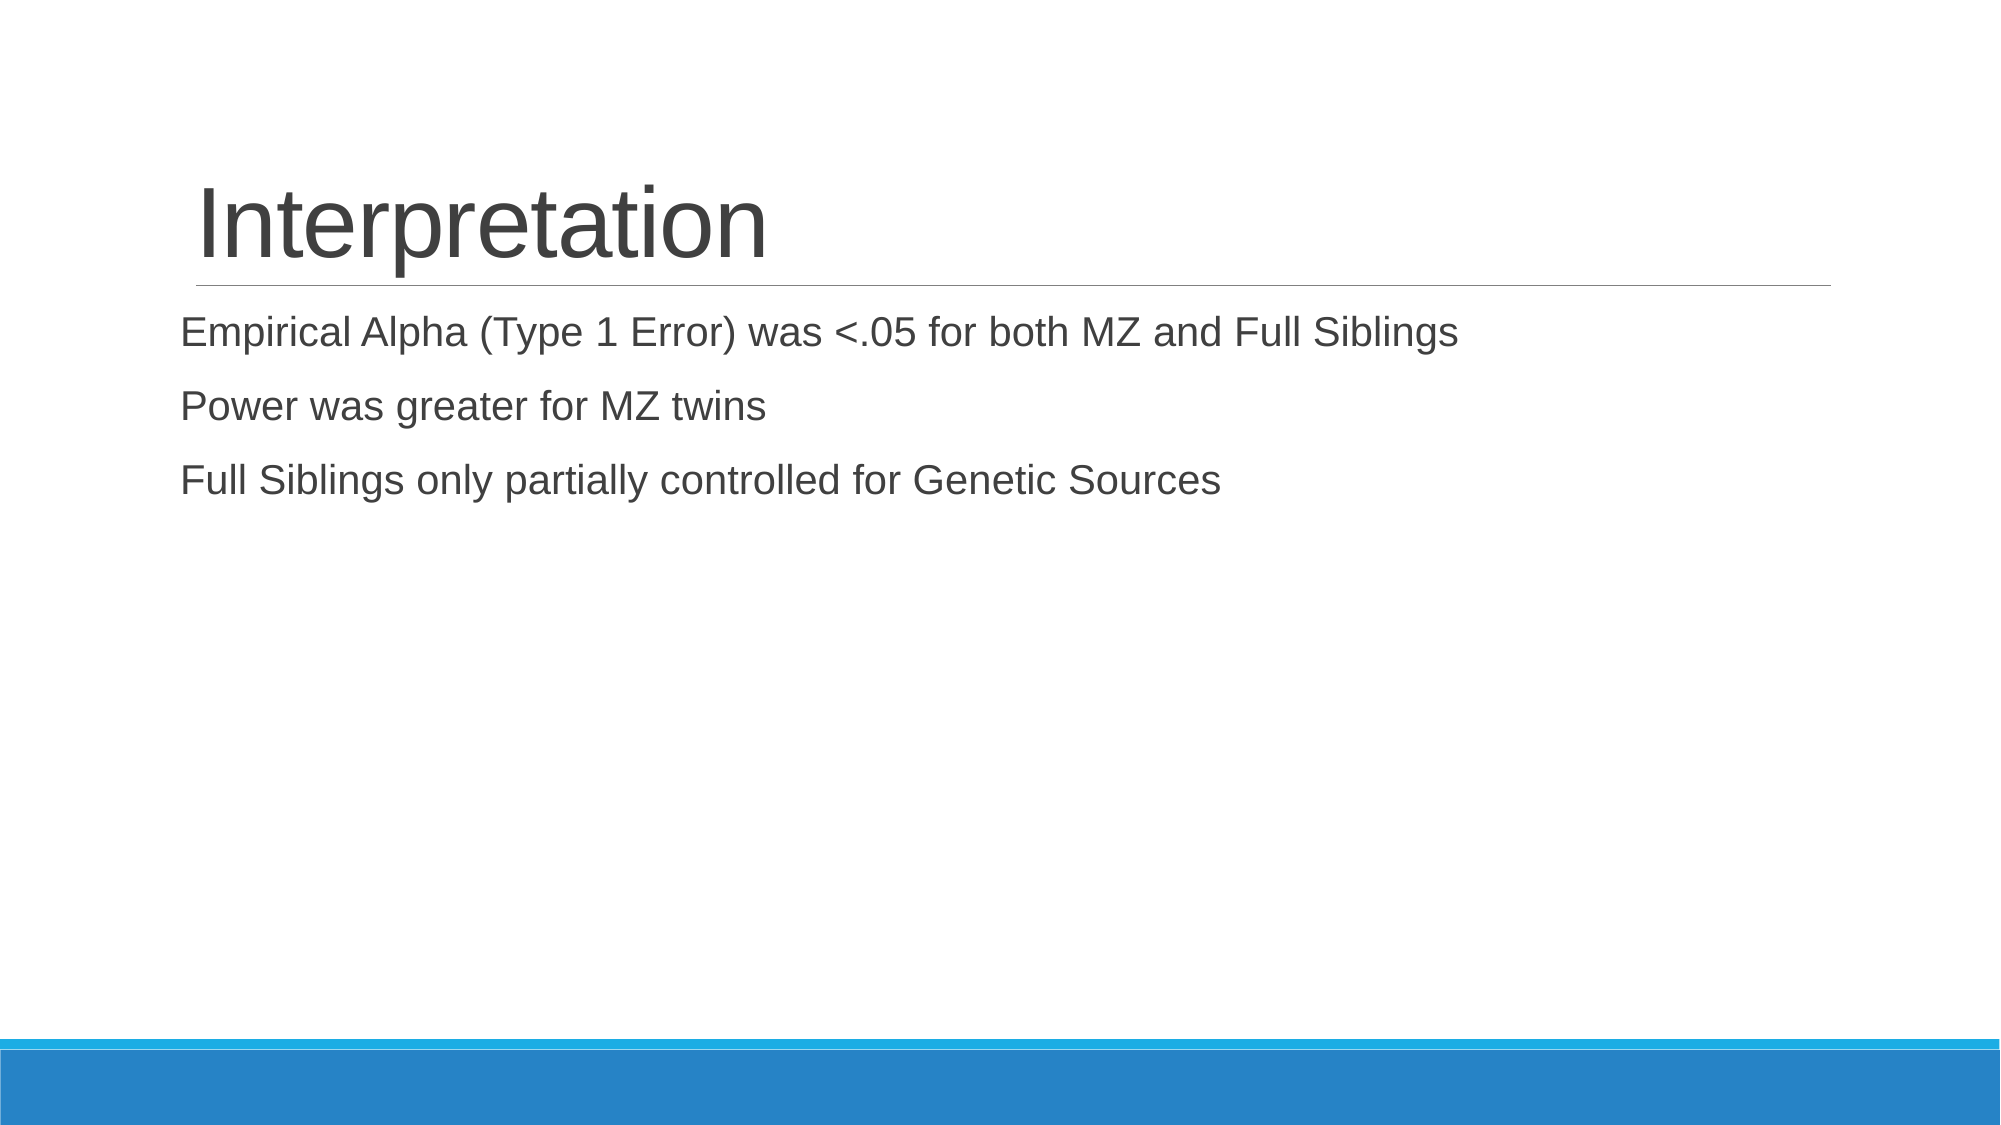

# Interpretation
Empirical Alpha (Type 1 Error) was <.05 for both MZ and Full Siblings
Power was greater for MZ twins
Full Siblings only partially controlled for Genetic Sources